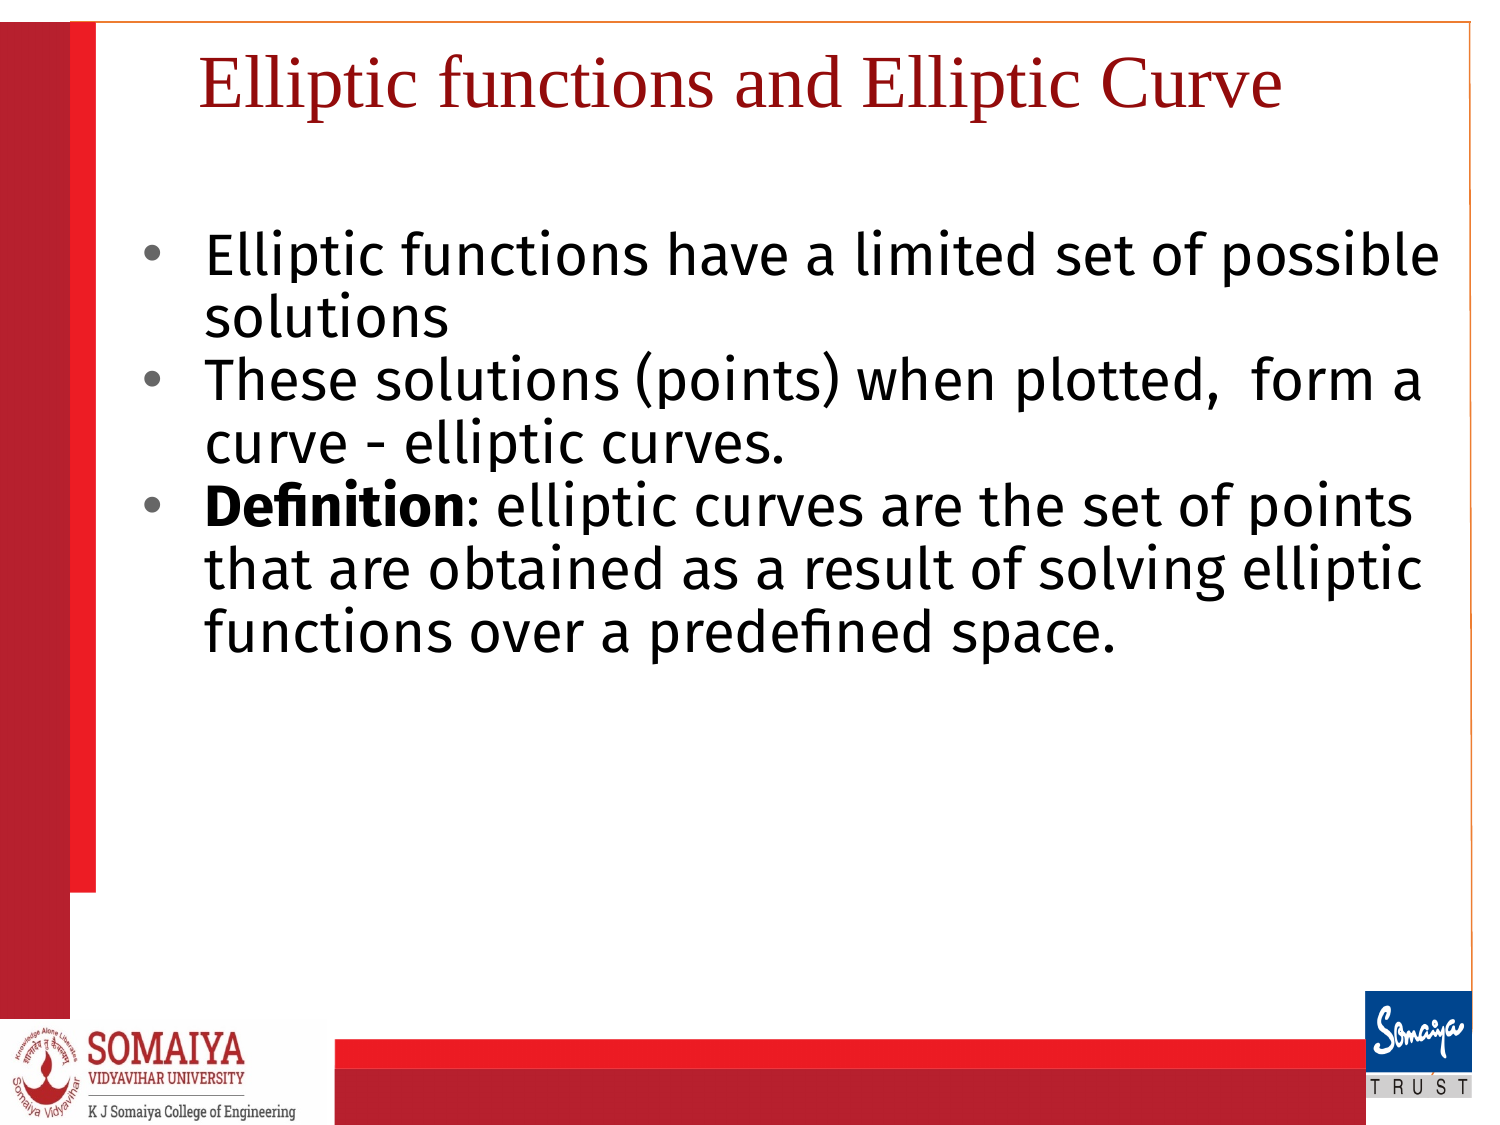

# Elliptic functions and Elliptic Curve
Elliptic functions have a limited set of possible solutions
These solutions (points) when plotted,  form a curve - elliptic curves.
Definition: elliptic curves are the set of points that are obtained as a result of solving elliptic functions over a predefined space.